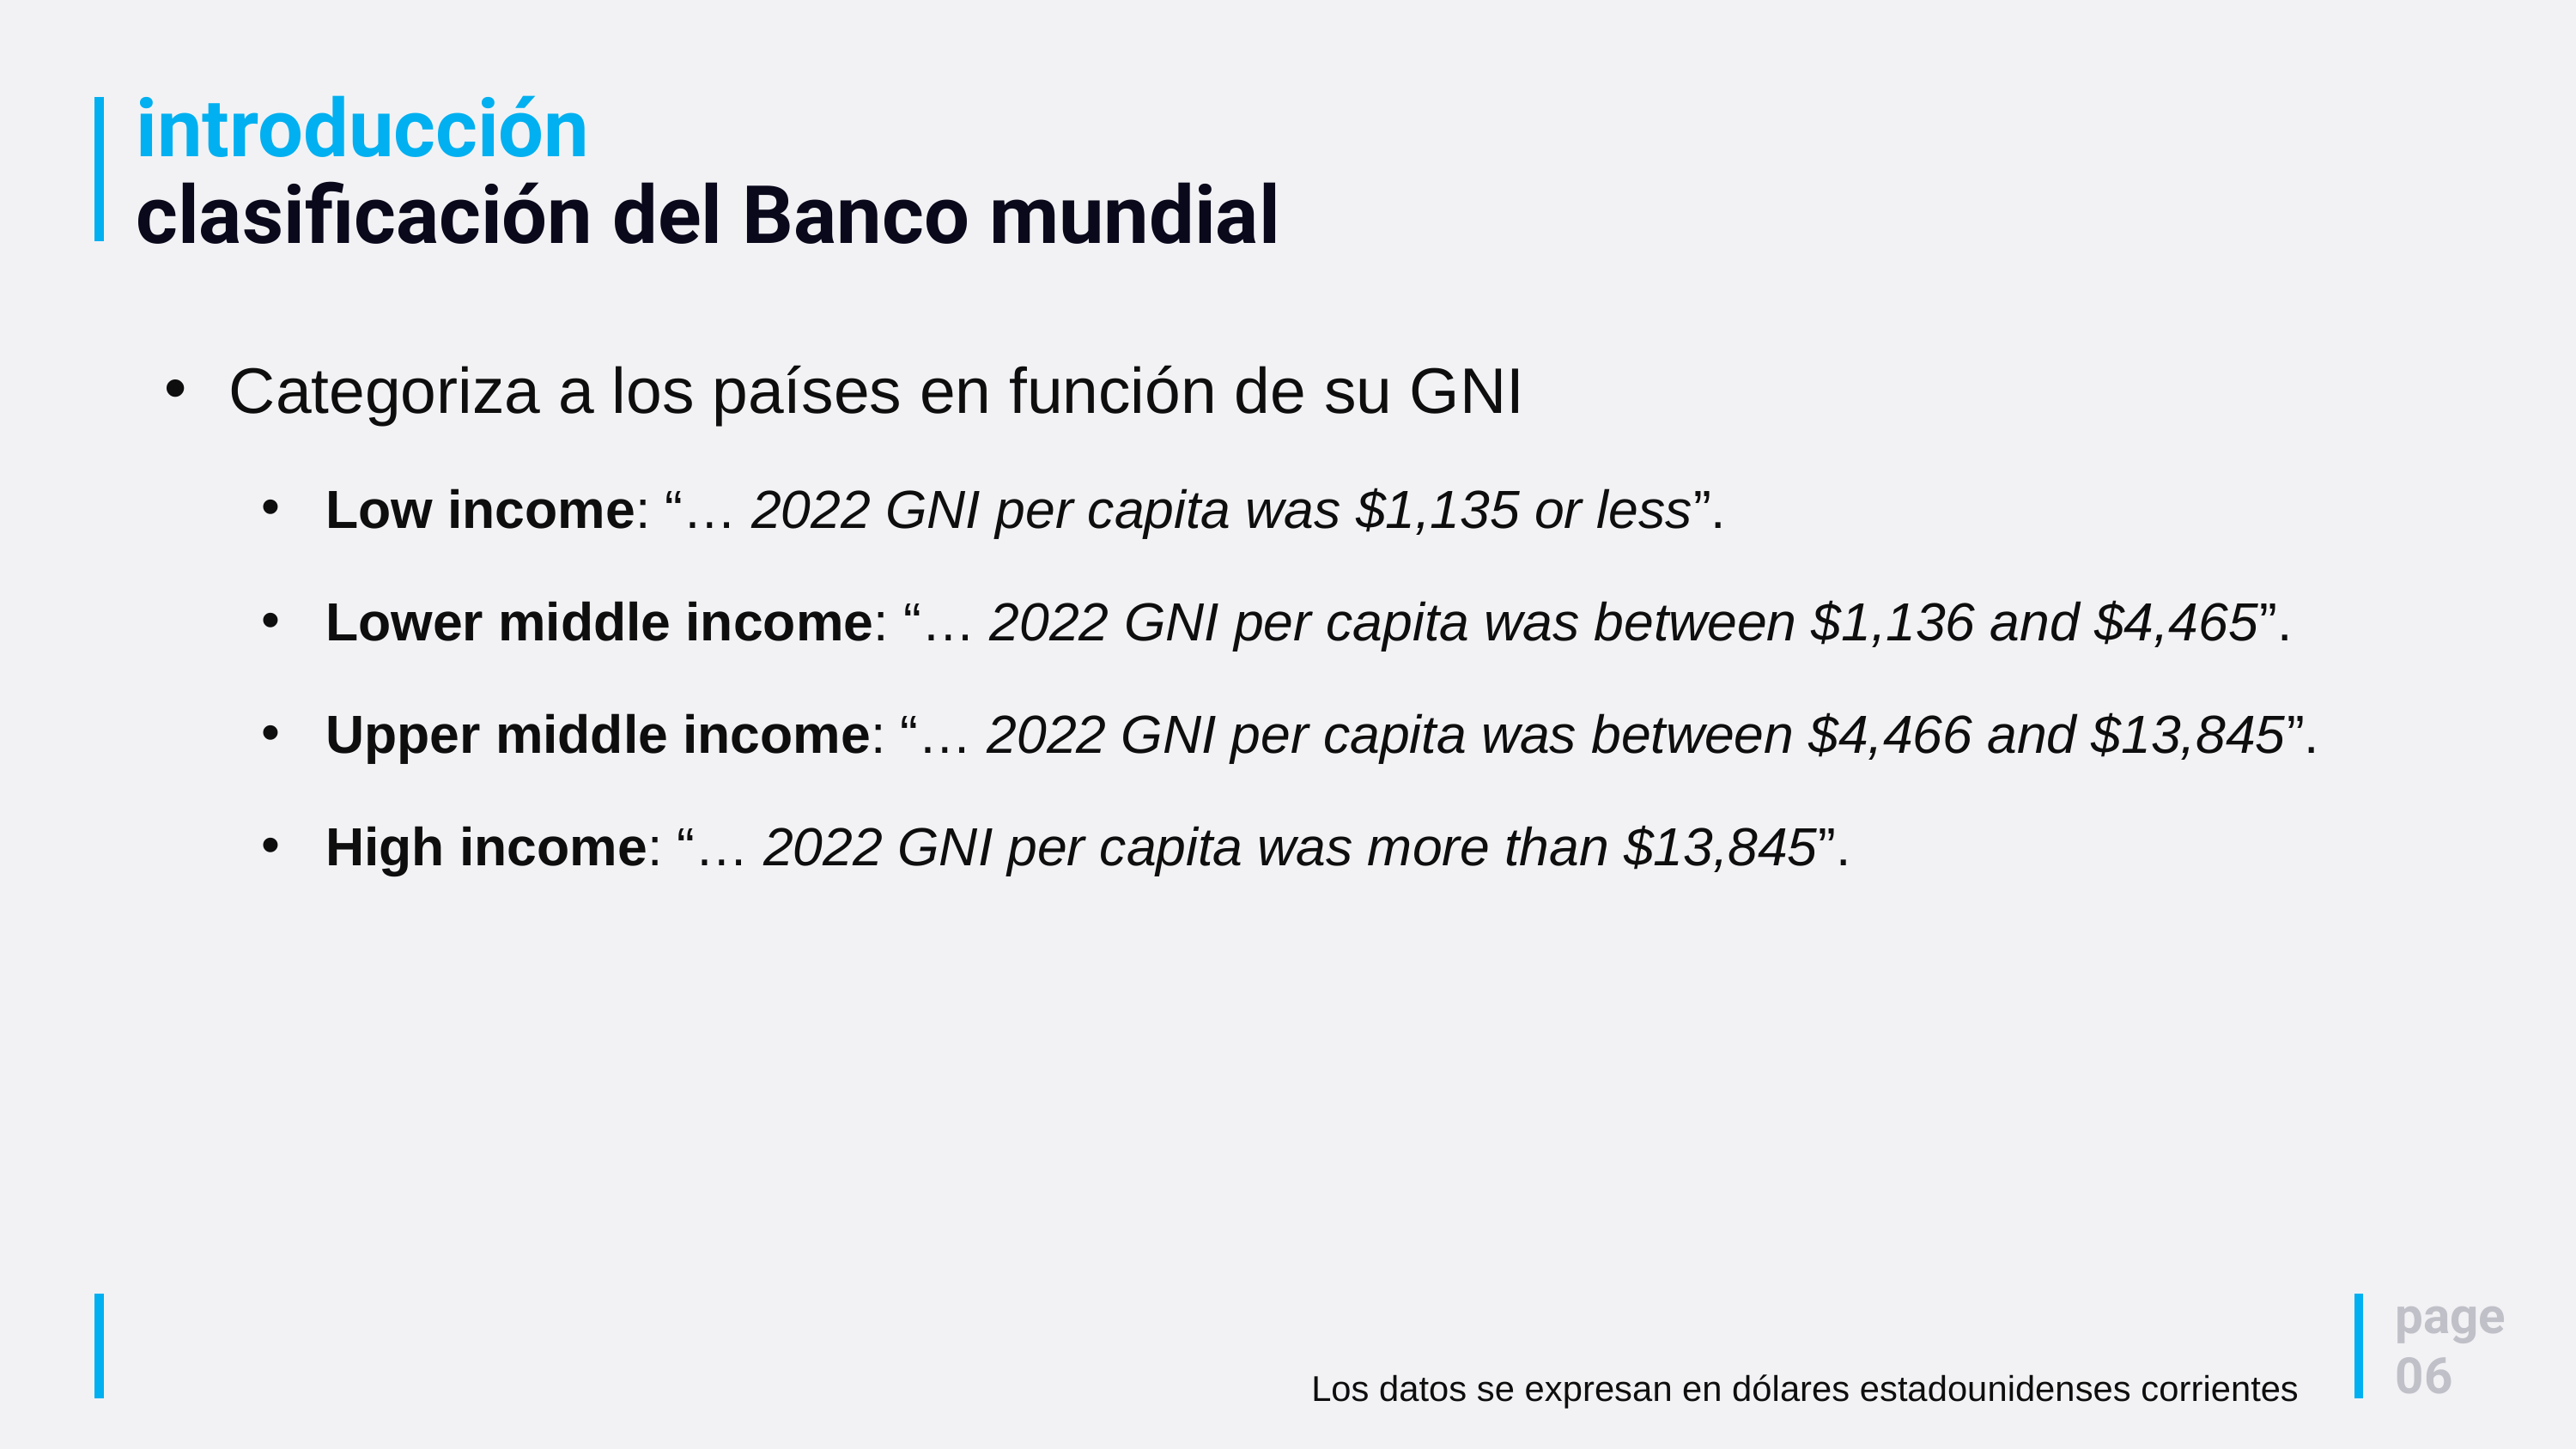

# introducción clasificación del Banco mundial
Categoriza a los países en función de su GNI
Low income: “… 2022 GNI per capita was $1,135 or less”.
Lower middle income: “… 2022 GNI per capita was between $1,136 and $4,465”.
Upper middle income: “… 2022 GNI per capita was between $4,466 and $13,845”.
High income: “… 2022 GNI per capita was more than $13,845”.
page
06
Los datos se expresan en dólares estadounidenses corrientes